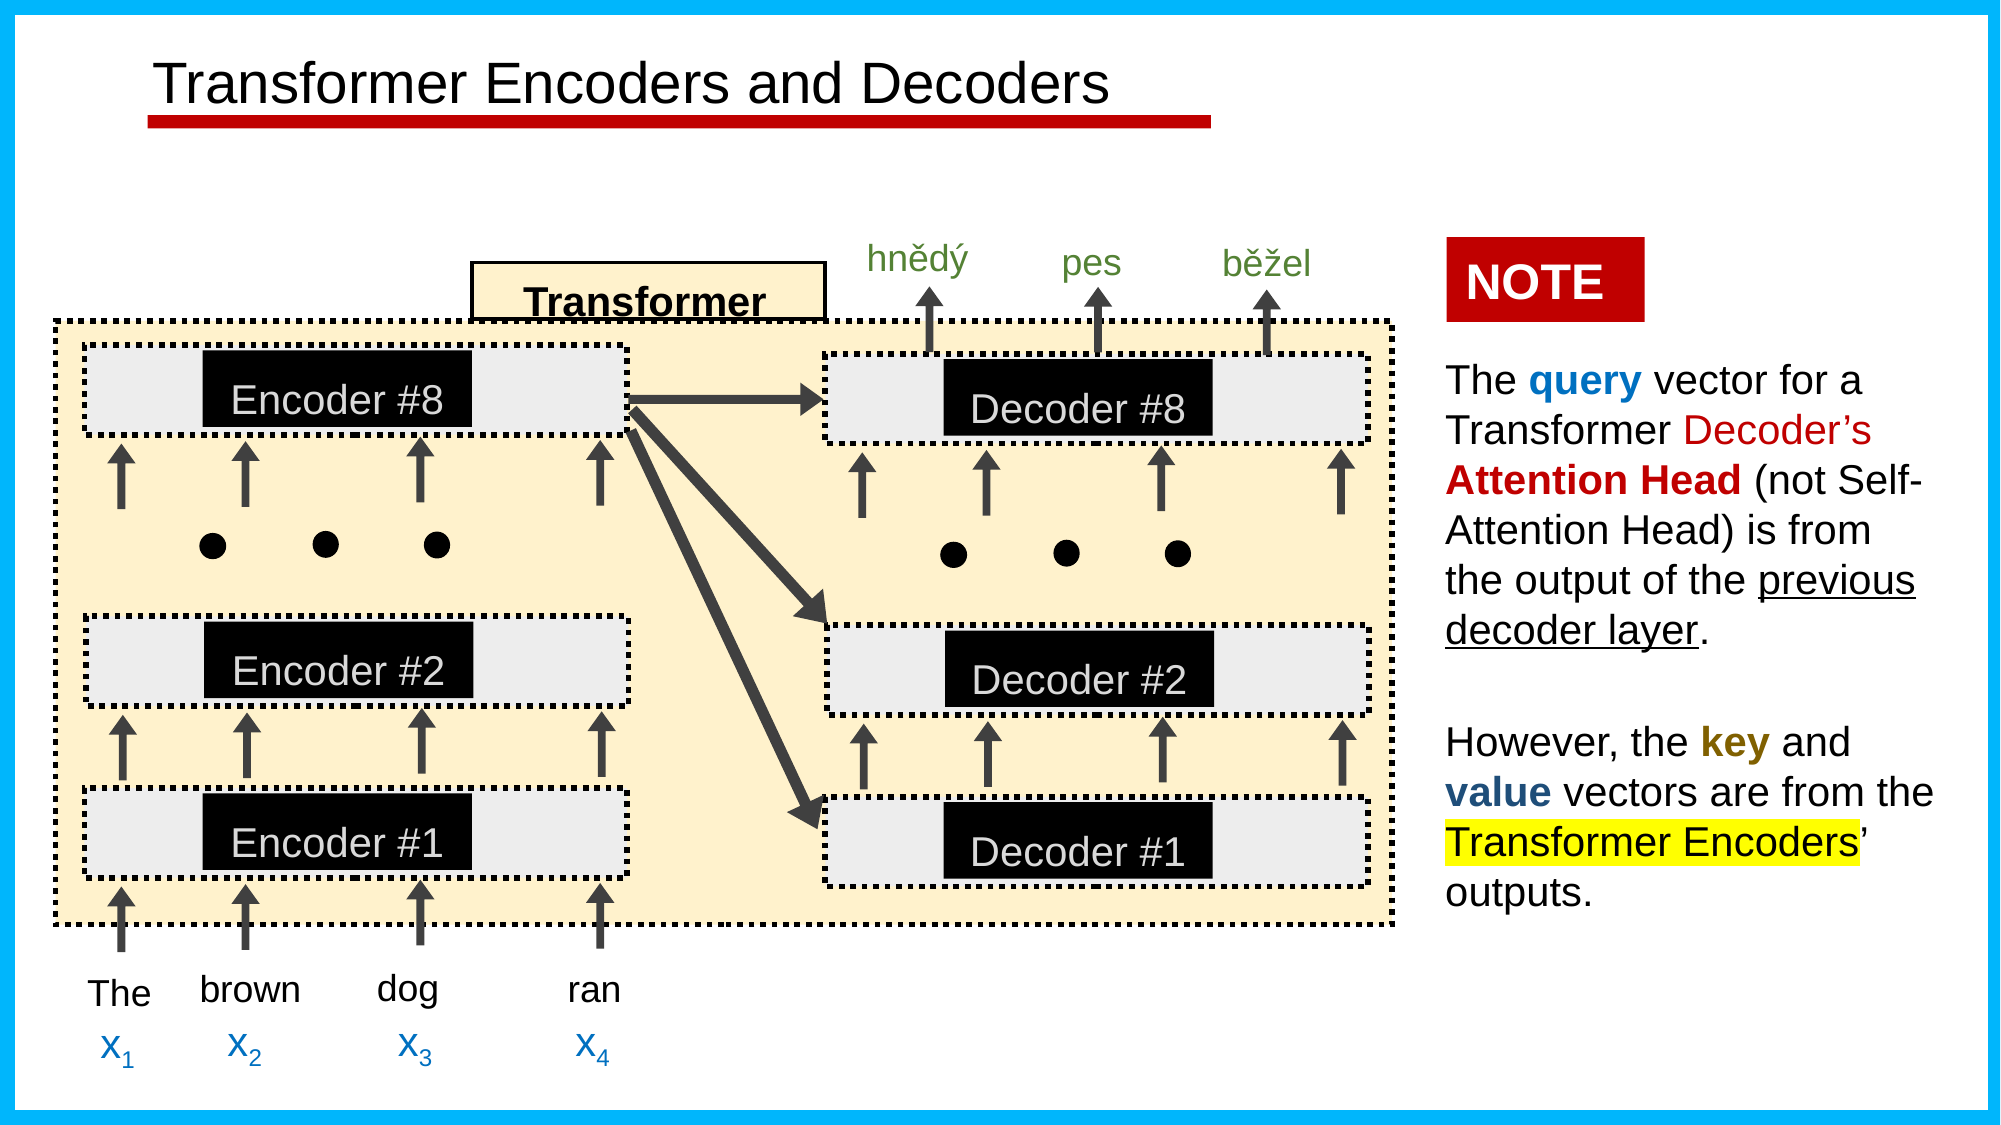

# Transformer Encoders and Decoders

hnědý
pes
běžel

NOTE
Transformer

The query vector for a Transformer Decoder’s Attention Head (not Self-Attention Head) is from the output of the previous decoder layer.
However, the key and value vectors are from the Transformer Encoders’ outputs.

Encoder #8

Decoder #8

Encoder #2

Decoder #2

Encoder #1

Decoder #1

dog
brown
ran
The
x3
x4
x2
x1